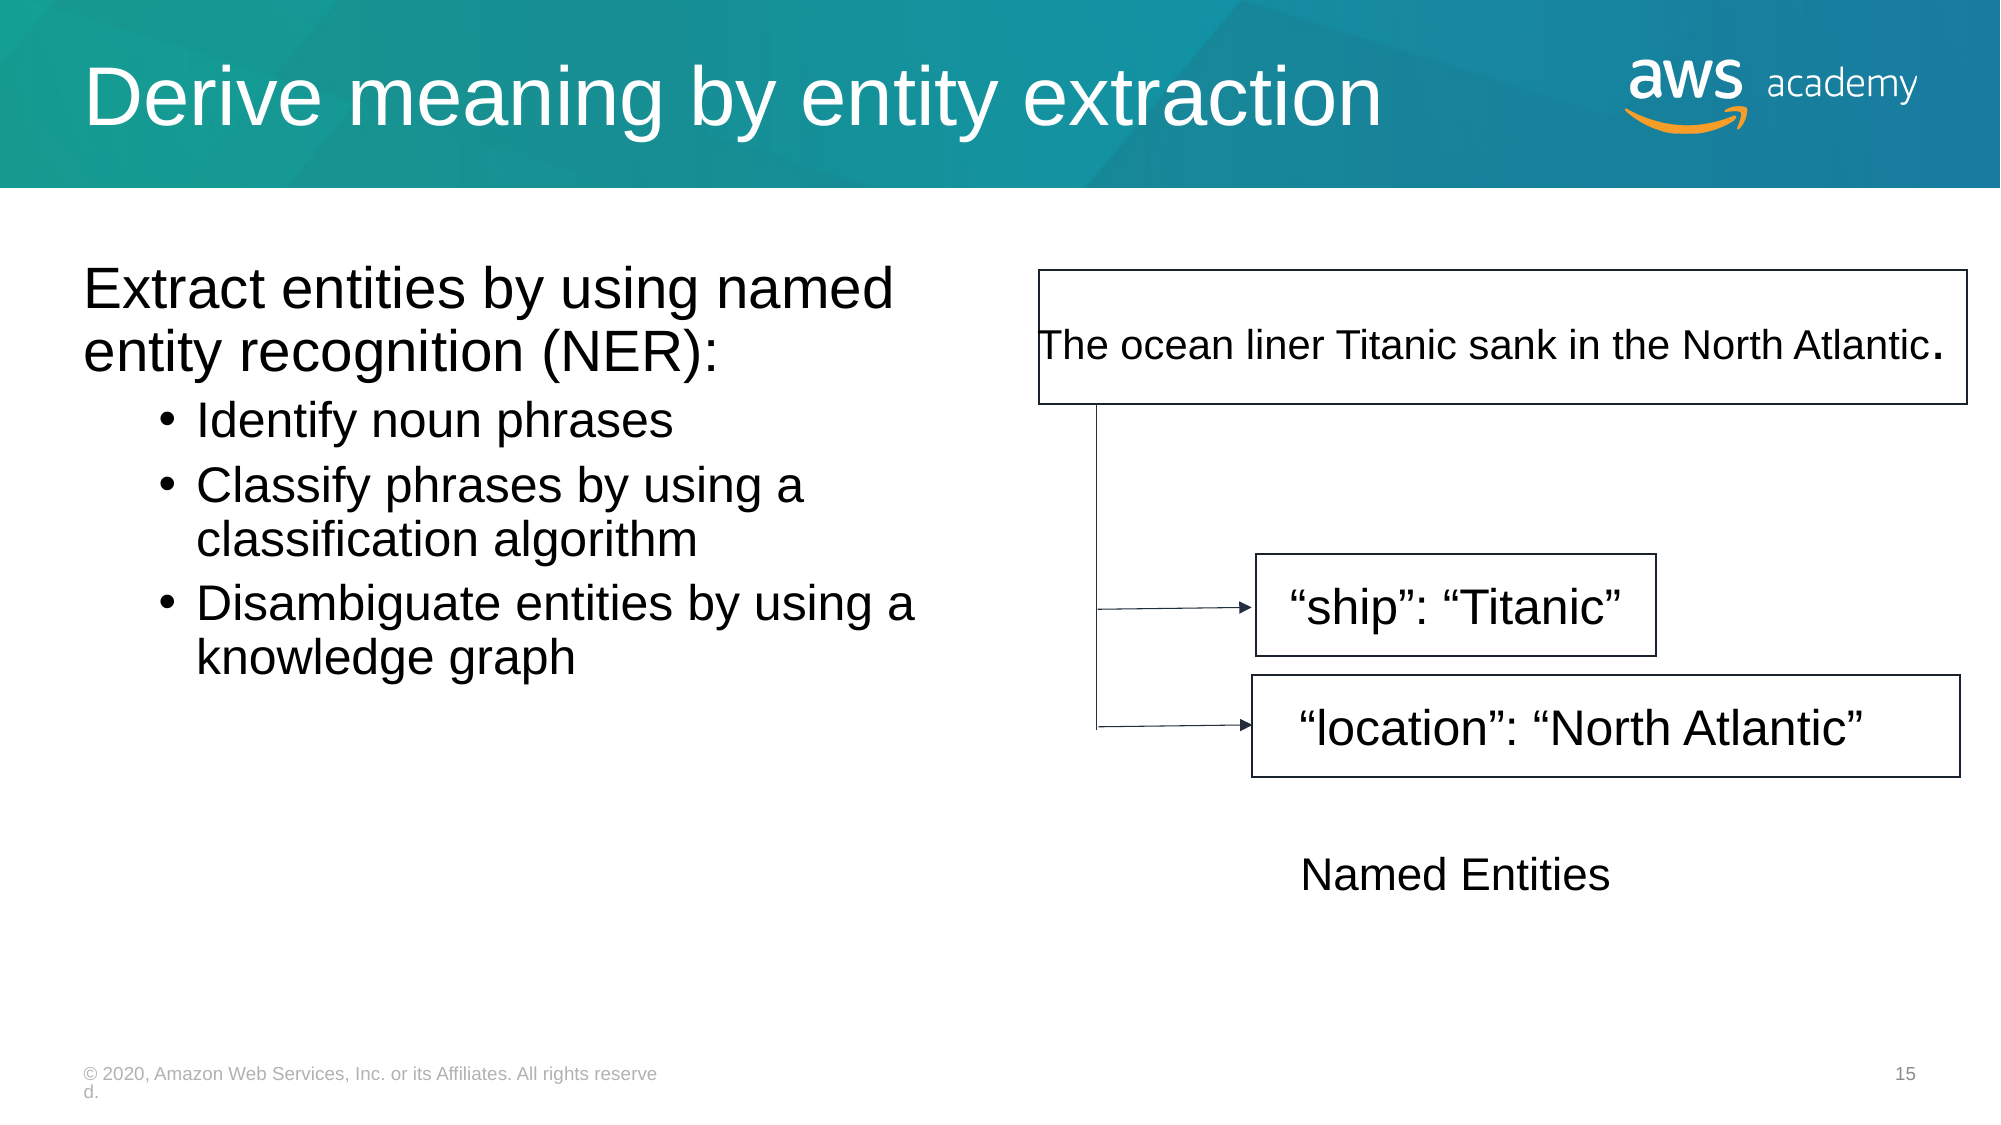

# Derive meaning by entity extraction
Extract entities by using named entity recognition (NER):
Identify noun phrases
Classify phrases by using a classification algorithm
Disambiguate entities by using a knowledge graph

The ocean liner Titanic sank in the North Atlantic.

“ship”: “Titanic”

“location”: “North Atlantic”
Named Entities
© 2020, Amazon Web Services, Inc. or its Affiliates. All rights reserved.
15